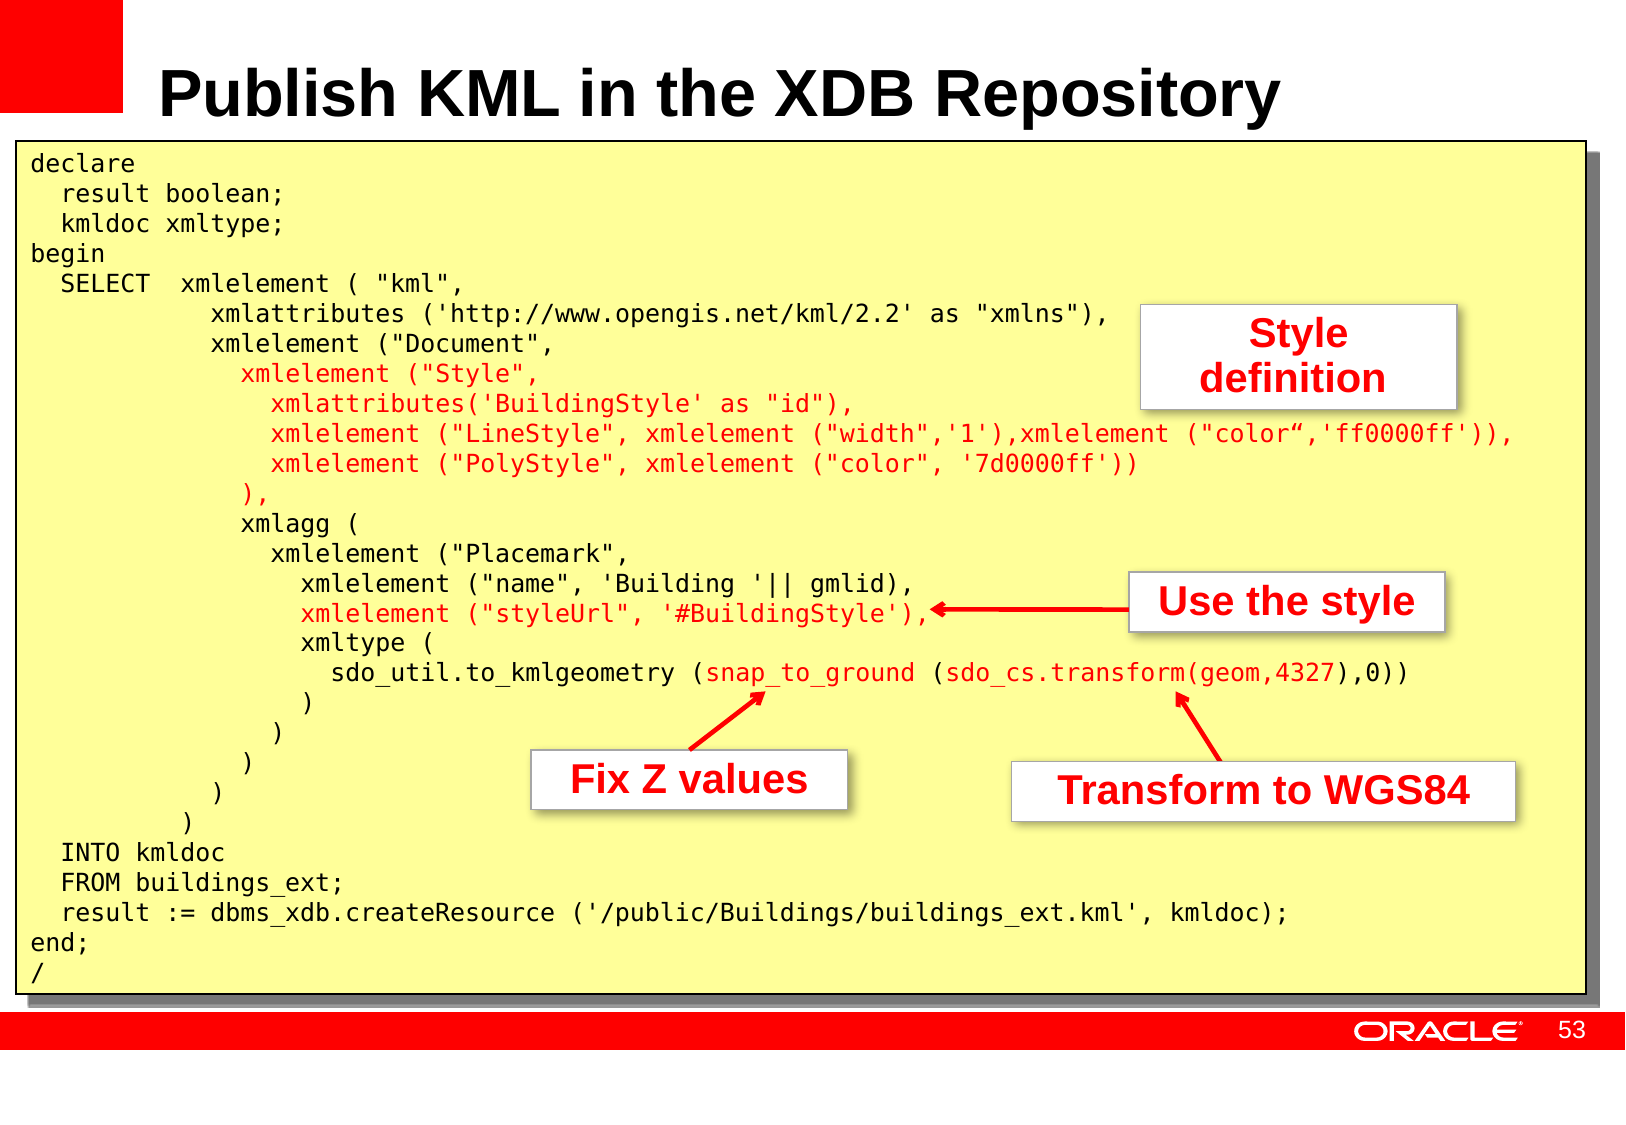

# Publish KML in the XDB Repository
declare
  result boolean;
  kmldoc xmltype;
begin
  SELECT  xmlelement ( "kml",
            xmlattributes ('http://www.opengis.net/kml/2.2' as "xmlns"),
            xmlelement ("Document",
              xmlelement ("Style",
                xmlattributes('BuildingStyle' as "id"),
                xmlelement ("LineStyle", xmlelement ("width",'1'),xmlelement ("color“,'ff0000ff')),
                xmlelement ("PolyStyle", xmlelement ("color", '7d0000ff'))
              ),
              xmlagg (
                xmlelement ("Placemark",
                  xmlelement ("name", 'Building '|| gmlid),
                  xmlelement ("styleUrl", '#BuildingStyle'),
                  xmltype (
                    sdo_util.to_kmlgeometry (snap_to_ground (sdo_cs.transform(geom,4327),0))
                  )
                )
              )
            )
          )
  INTO kmldoc
  FROM buildings_ext;
  result := dbms_xdb.createResource ('/public/Buildings/buildings_ext.kml', kmldoc);
end;
/
Style definition
Use the style
Fix Z values
Transform to WGS84